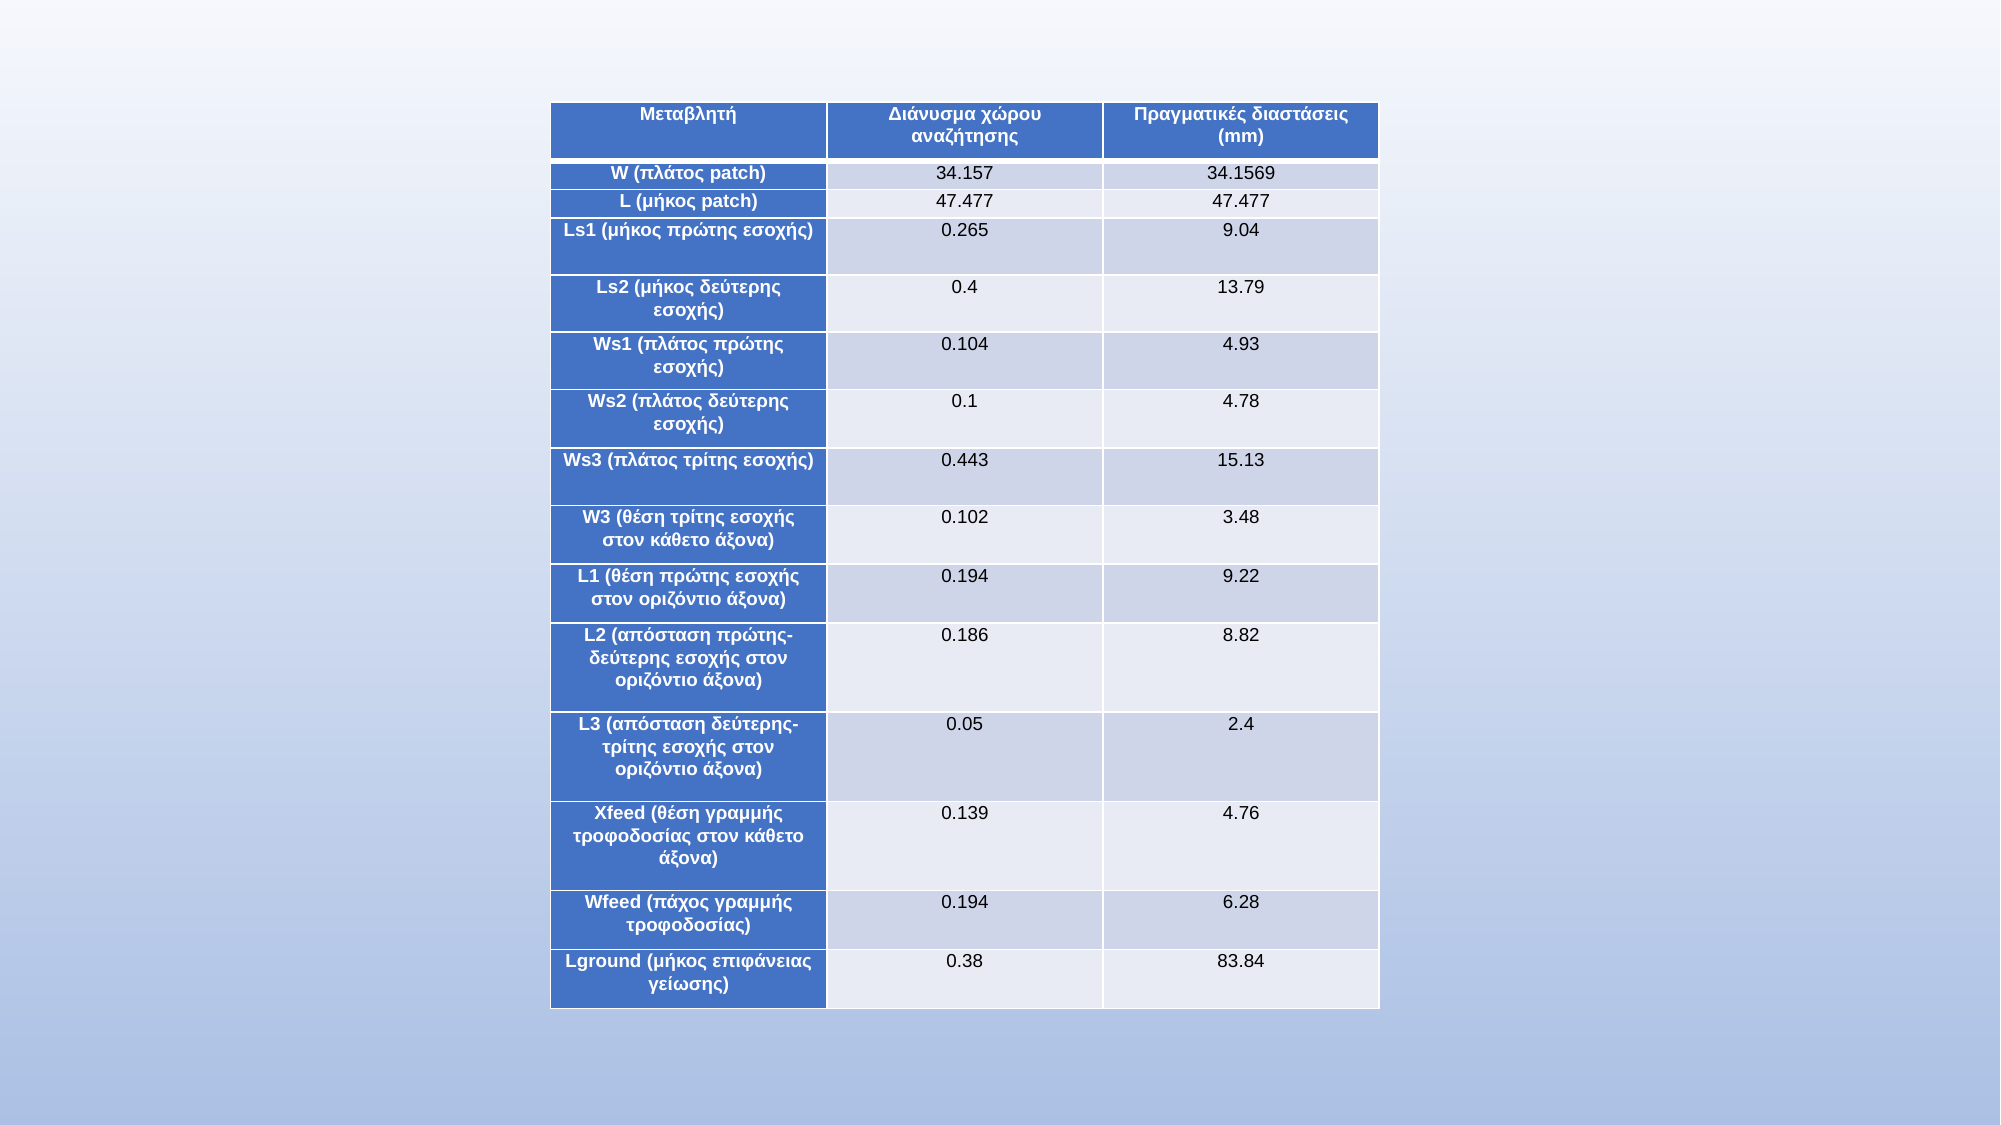

| Μεταβλητή | Διάνυσμα χώρου αναζήτησης | Πραγματικές διαστάσεις (mm) |
| --- | --- | --- |
| W (πλάτος patch) | 34.157 | 34.1569 |
| L (μήκος patch) | 47.477 | 47.477 |
| Ls1 (μήκος πρώτης εσοχής) | 0.265 | 9.04 |
| Ls2 (μήκος δεύτερης εσοχής) | 0.4 | 13.79 |
| Ws1 (πλάτος πρώτης εσοχής) | 0.104 | 4.93 |
| Ws2 (πλάτος δεύτερης εσοχής) | 0.1 | 4.78 |
| Ws3 (πλάτος τρίτης εσοχής) | 0.443 | 15.13 |
| W3 (θέση τρίτης εσοχής στον κάθετο άξονα) | 0.102 | 3.48 |
| L1 (θέση πρώτης εσοχής στον οριζόντιο άξονα) | 0.194 | 9.22 |
| L2 (απόσταση πρώτης-δεύτερης εσοχής στον οριζόντιο άξονα) | 0.186 | 8.82 |
| L3 (απόσταση δεύτερης-τρίτης εσοχής στον οριζόντιο άξονα) | 0.05 | 2.4 |
| Xfeed (θέση γραμμής τροφοδοσίας στον κάθετο άξονα) | 0.139 | 4.76 |
| Wfeed (πάχος γραμμής τροφοδοσίας) | 0.194 | 6.28 |
| Lground (μήκος επιφάνειας γείωσης) | 0.38 | 83.84 |